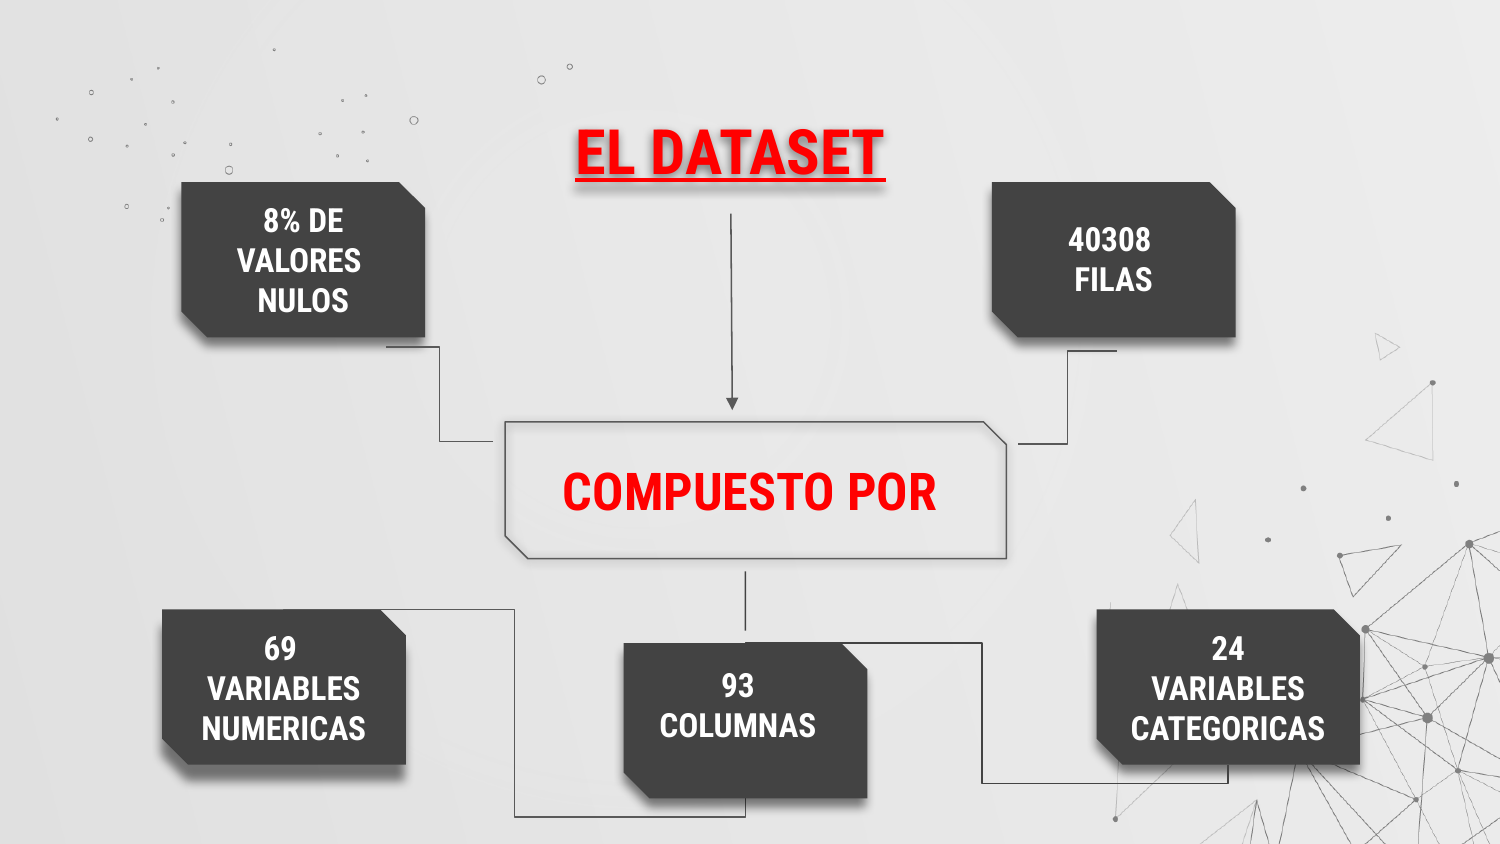

EL DATASET

8% DE
VALORES
NULOS
40308
FILAS

COMPUESTO POR

24
VARIABLES CATEGORICAS
69
VARIABLES NUMERICAS

93 COLUMNAS